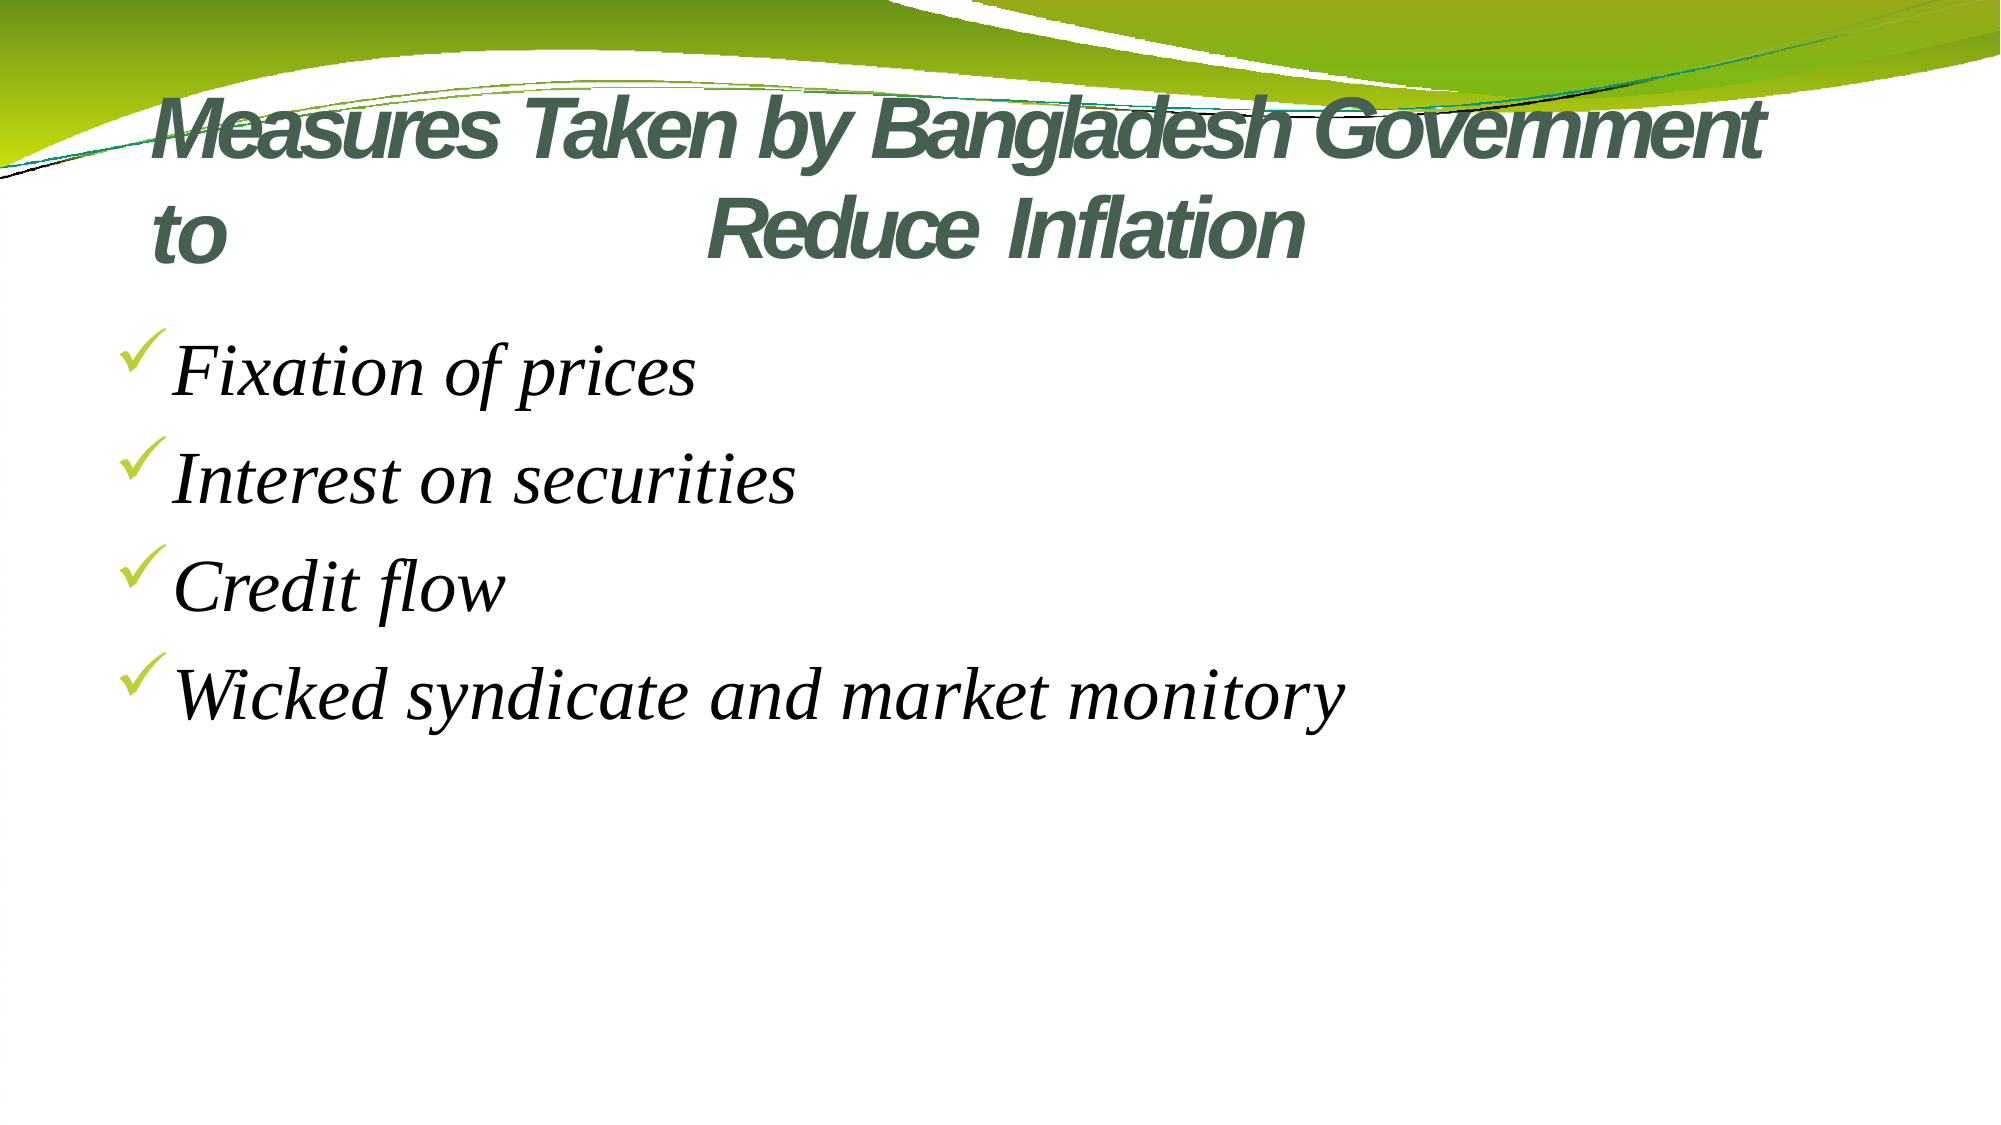

# Measures Taken by Bangladesh Government to
Reduce Inflation
Fixation of prices
Interest on securities
Credit flow
Wicked syndicate and market monitory